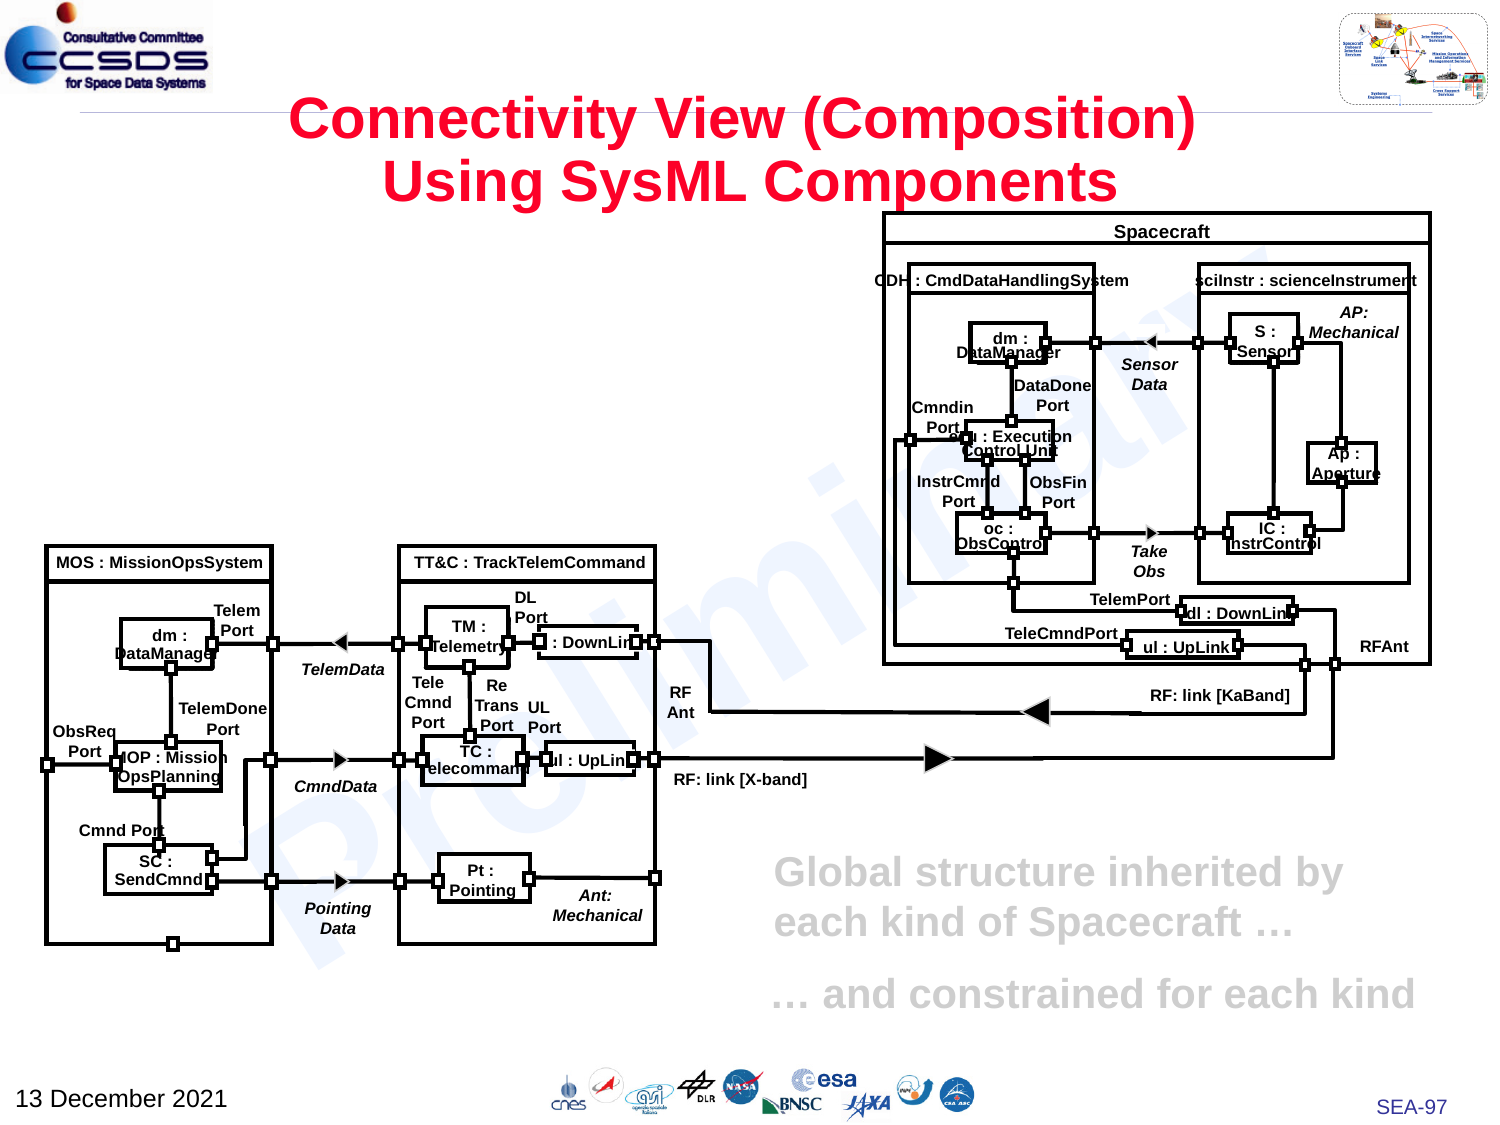

# Connectivity View (Composition) Using SysML Components

Spacecraft

CDH : CmdDataHandlingSystem
sciInstr : scienceInstrument

AP:
Mechanical

S :
Sensor

dm :

DataManager

SensorData

DataDone
Port

Cmndin
Port

ecu : Execution

Control Unit

Ap :
Aperture

InstrCmnd
Port
ObsFin
Port

oc :
IC :

ObsControl
InstrControl

Take
Obs

TelemPort

dl : DownLink

TeleCmndPort

RFAnt
ul : UpLink

Preliminary

MOS : MissionOpsSystem
TT&C : TrackTelemCommand
DL
Port
Telem
Port

TM :
Telemetry

dm :

dl : DownLink

DataManager

TelemData

Tele
Cmnd
Port
Re
Trans
Port
RF
Ant

UL
Port
TelemDone
Port
ObsReq
Port

TC :

ul : UpLink

MOP : Mission

Telecommand

OpsPlanning
CmndData

Cmnd Port

SC :

Pt :
Pointing

SendCmnd

Ant:
Mechanical
Pointing
Data

RF: link [KaBand]

RF: link [X-band]
Global structure inherited by each kind of Spacecraft …
… and constrained for each kind
13 December 2021